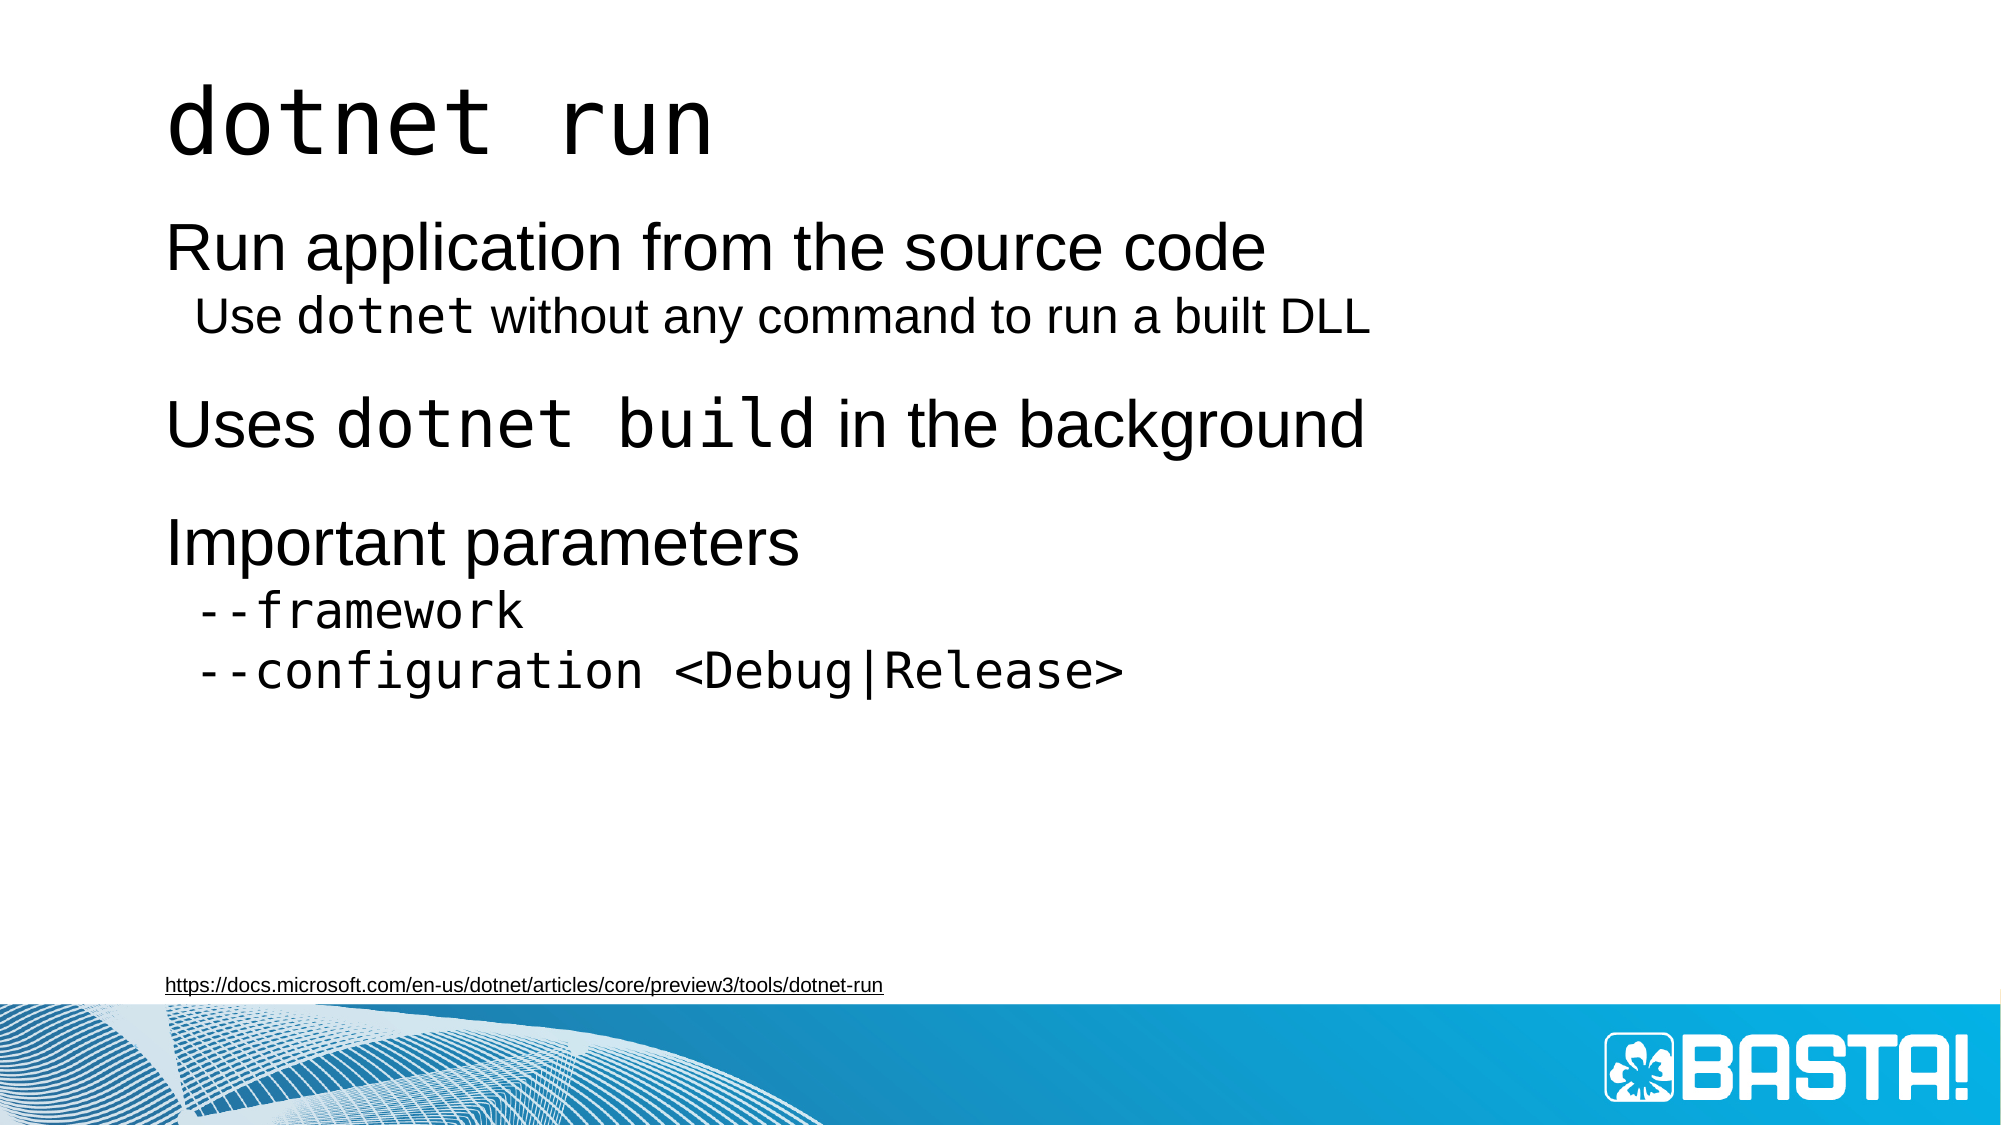

# dotnet run
Run application from the source code
Use dotnet without any command to run a built DLL
Uses dotnet build in the background
Important parameters
--framework
--configuration <Debug|Release>

https://docs.microsoft.com/en-us/dotnet/articles/core/preview3/tools/dotnet-run